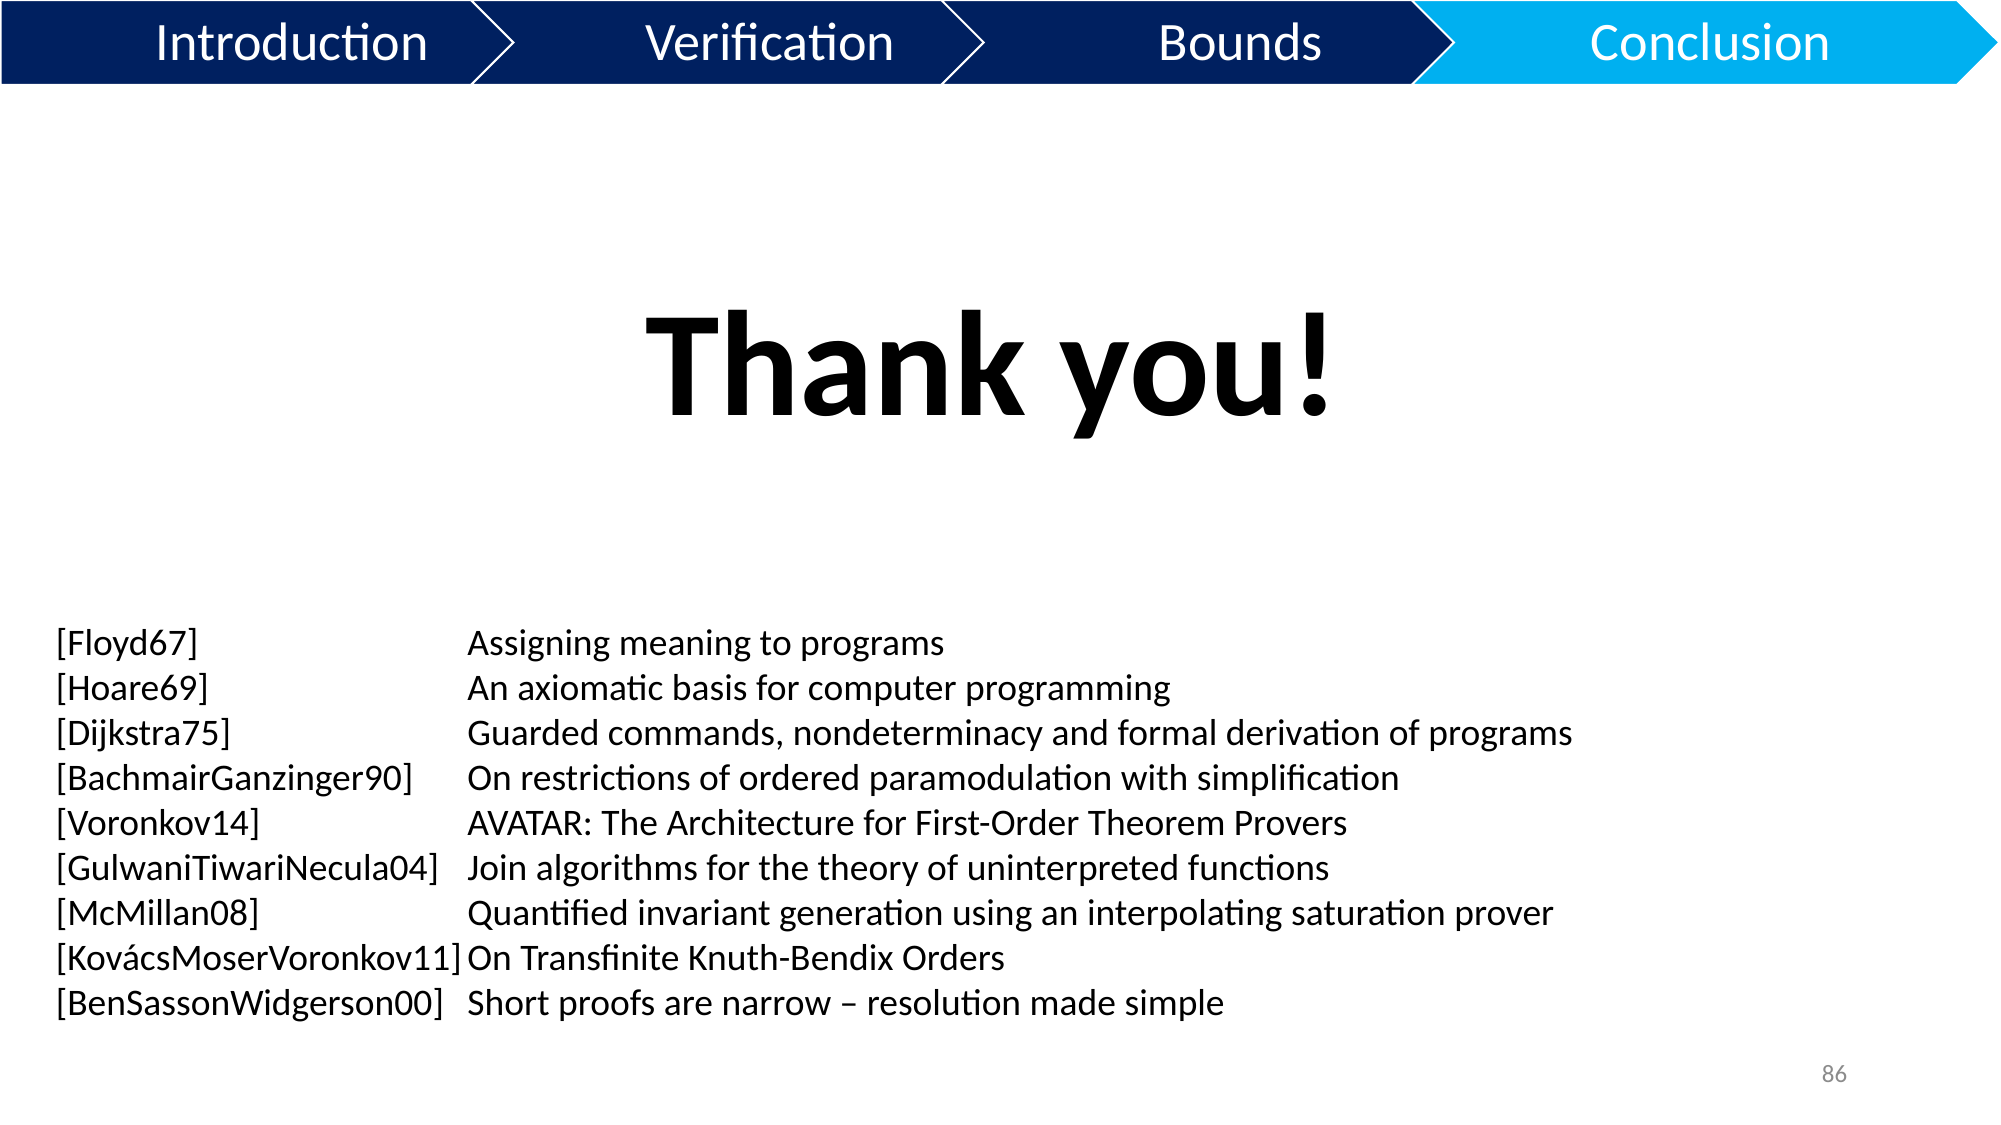

Introduction
Verification
Bounds
Conclusion
Thank you!
[Floyd67]	Assigning meaning to programs
[Hoare69]	An axiomatic basis for computer programming
[Dijkstra75]	Guarded commands, nondeterminacy and formal derivation of programs
[BachmairGanzinger90]	On restrictions of ordered paramodulation with simplification
[Voronkov14]	AVATAR: The Architecture for First-Order Theorem Provers
[GulwaniTiwariNecula04]	Join algorithms for the theory of uninterpreted functions
[McMillan08]	Quantified invariant generation using an interpolating saturation prover
[KovácsMoserVoronkov11]	On Transfinite Knuth-Bendix Orders
[BenSassonWidgerson00] 	Short proofs are narrow – resolution made simple

86